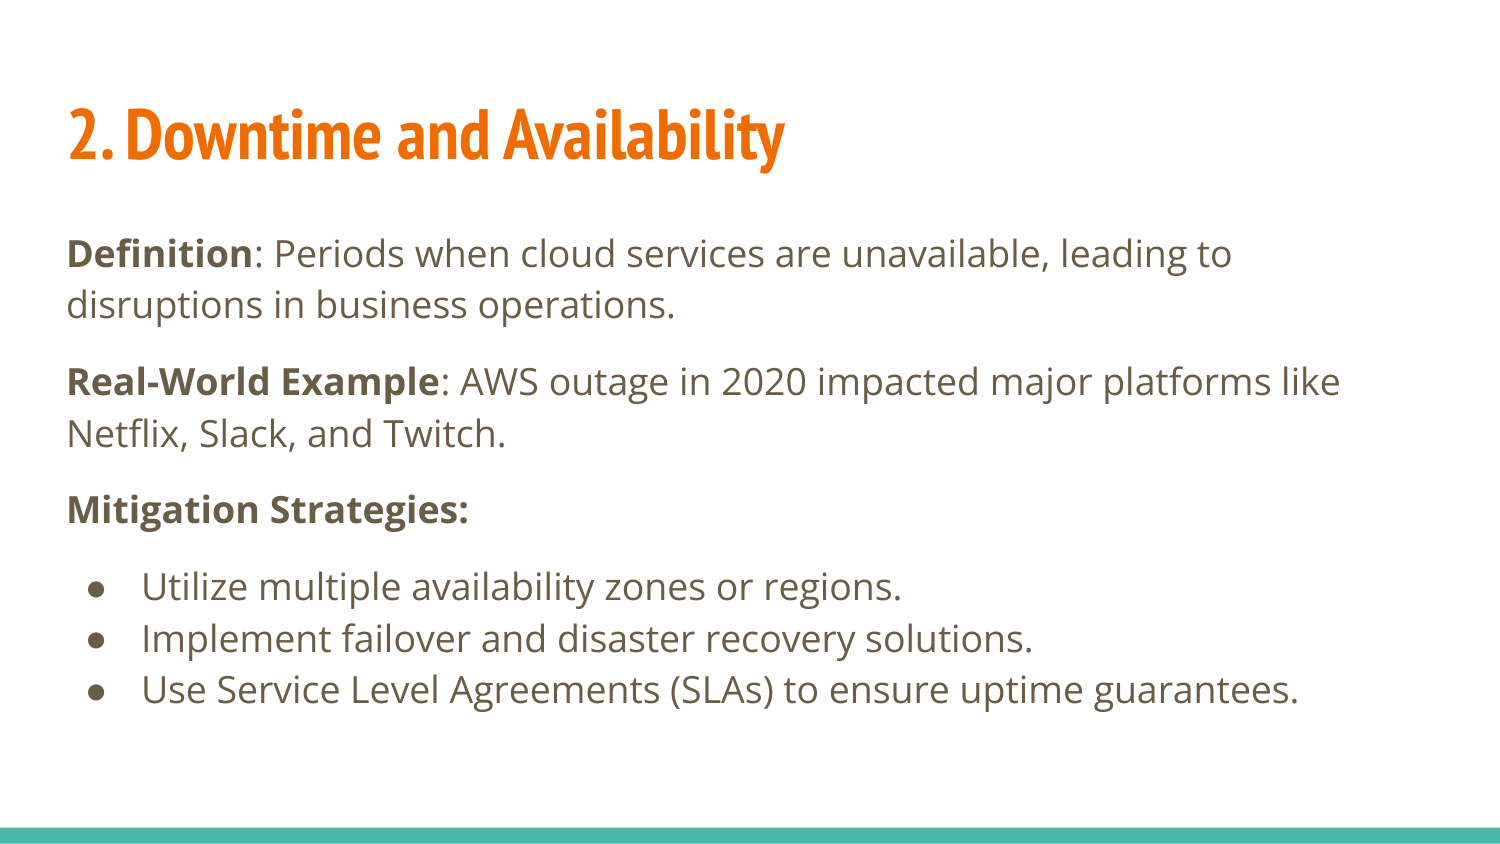

# 2. Downtime and Availability
Definition: Periods when cloud services are unavailable, leading to disruptions in business operations.
Real-World Example: AWS outage in 2020 impacted major platforms like Netflix, Slack, and Twitch.
Mitigation Strategies:
Utilize multiple availability zones or regions.
Implement failover and disaster recovery solutions.
Use Service Level Agreements (SLAs) to ensure uptime guarantees.